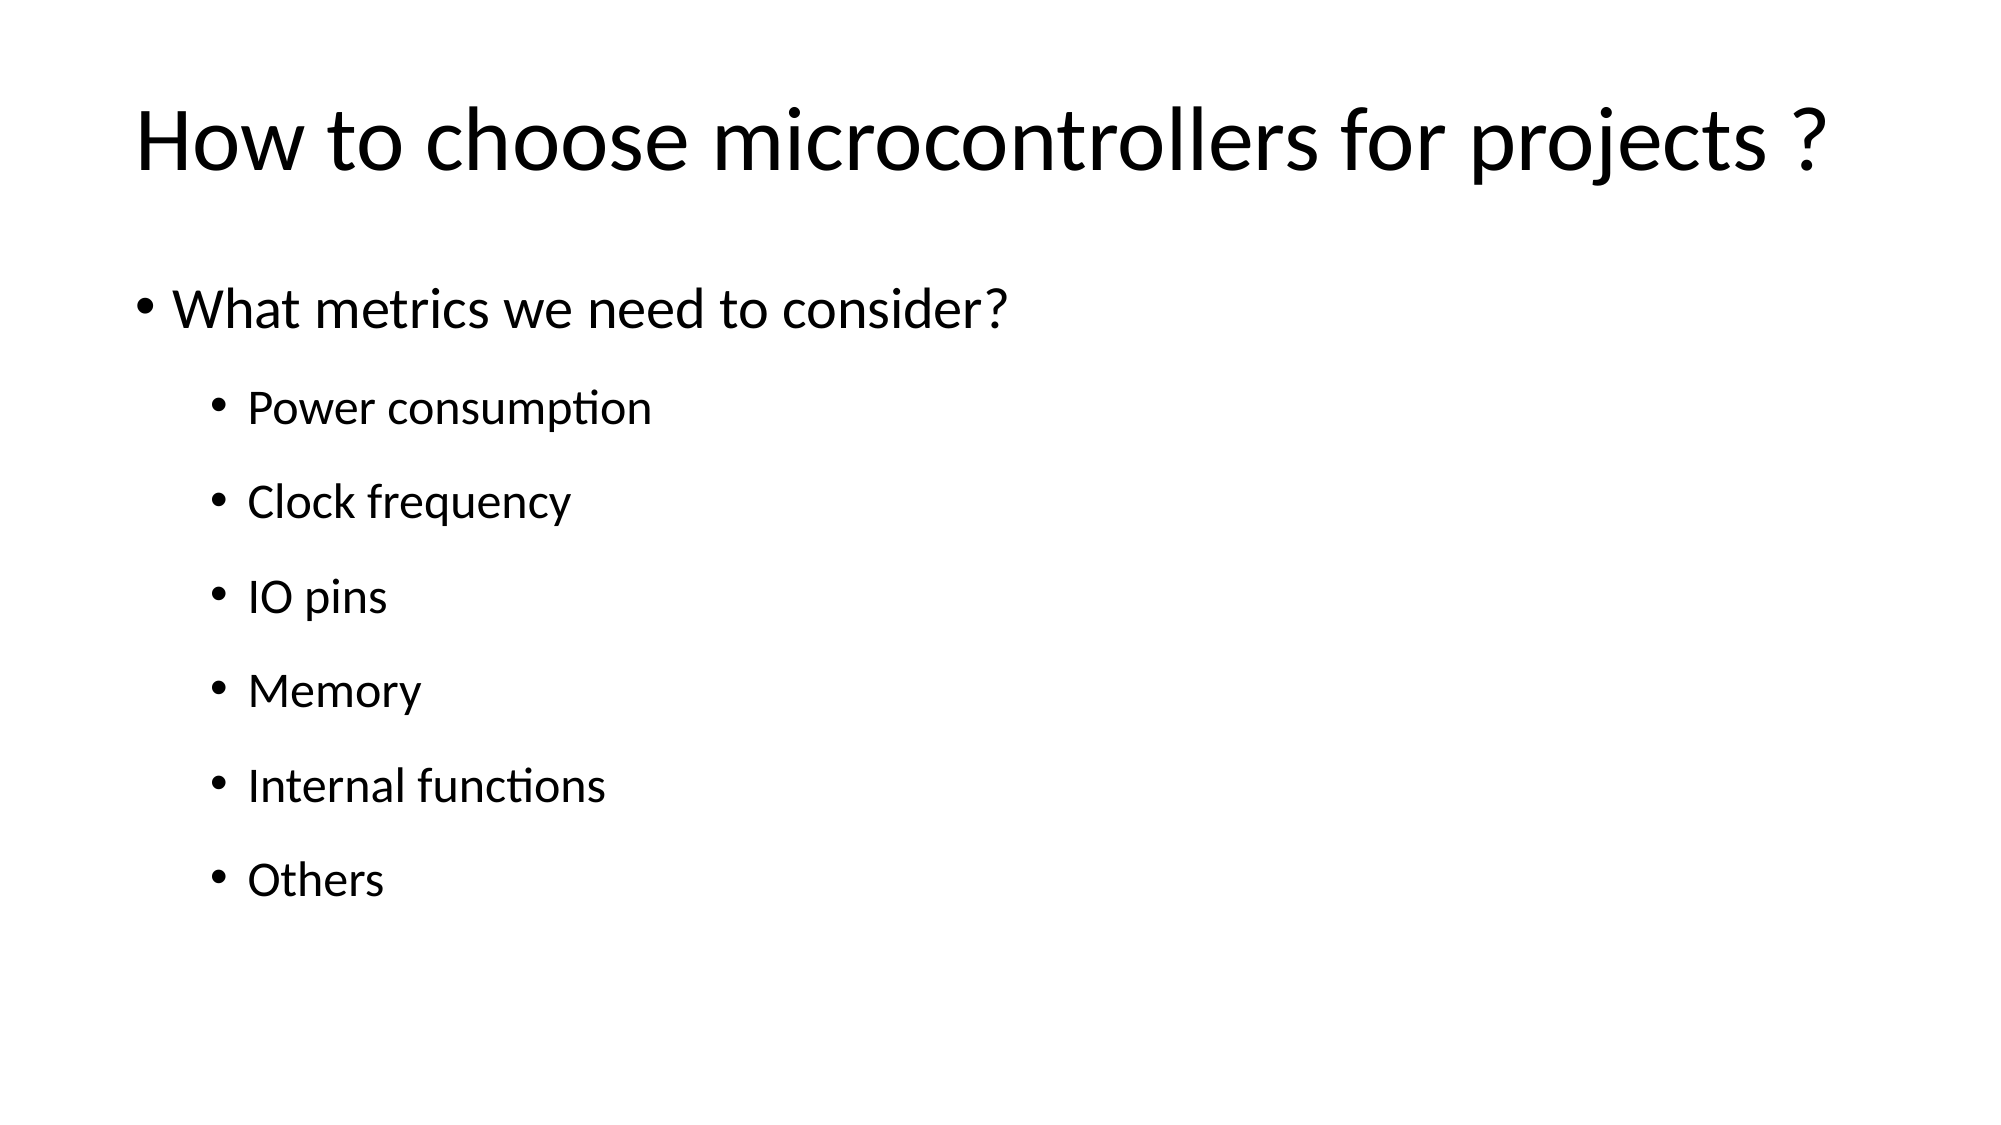

# How to choose microcontrollers for projects ?
What metrics we need to consider?
Power consumption
Clock frequency
IO pins
Memory
Internal functions
Others